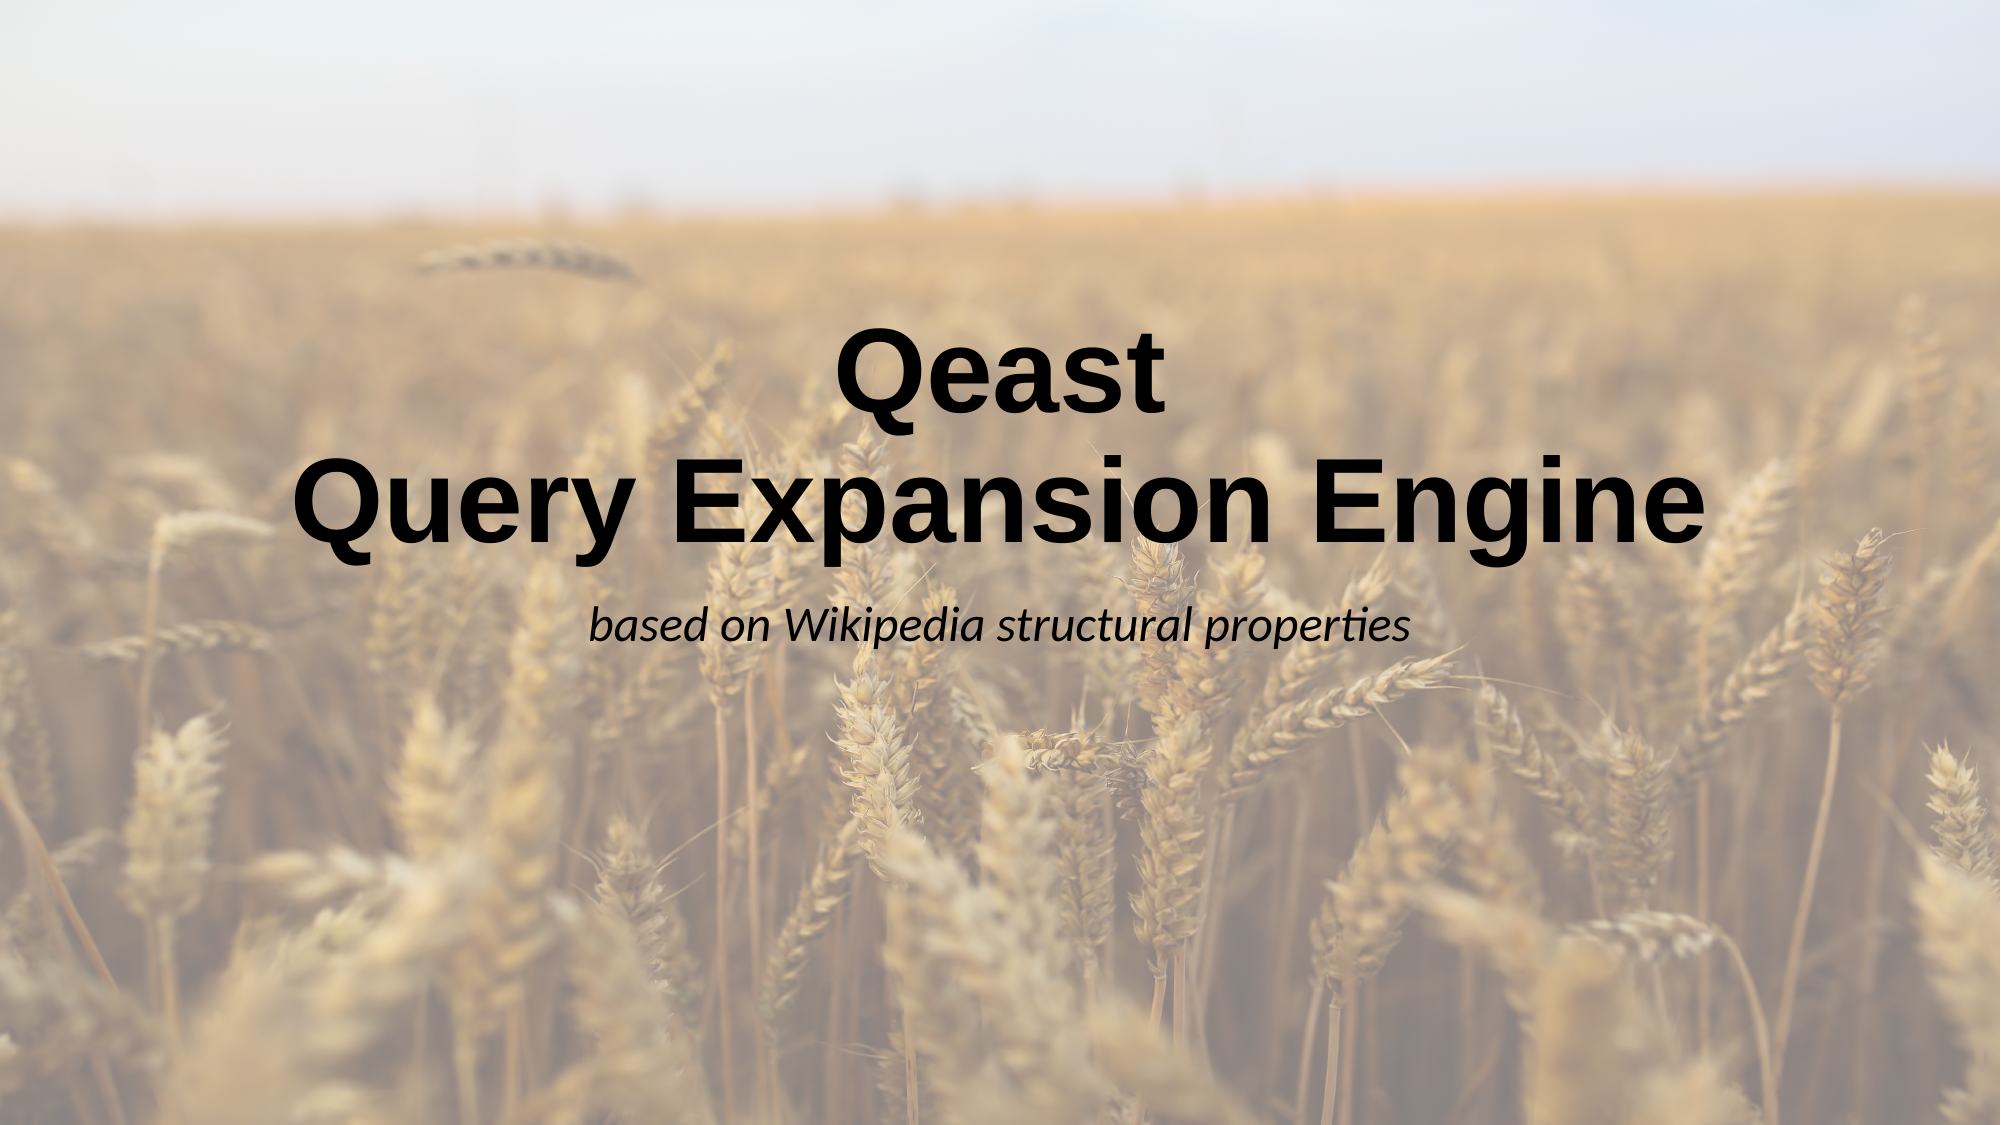

# Qeast Query Expansion Engine
based on Wikipedia structural properties